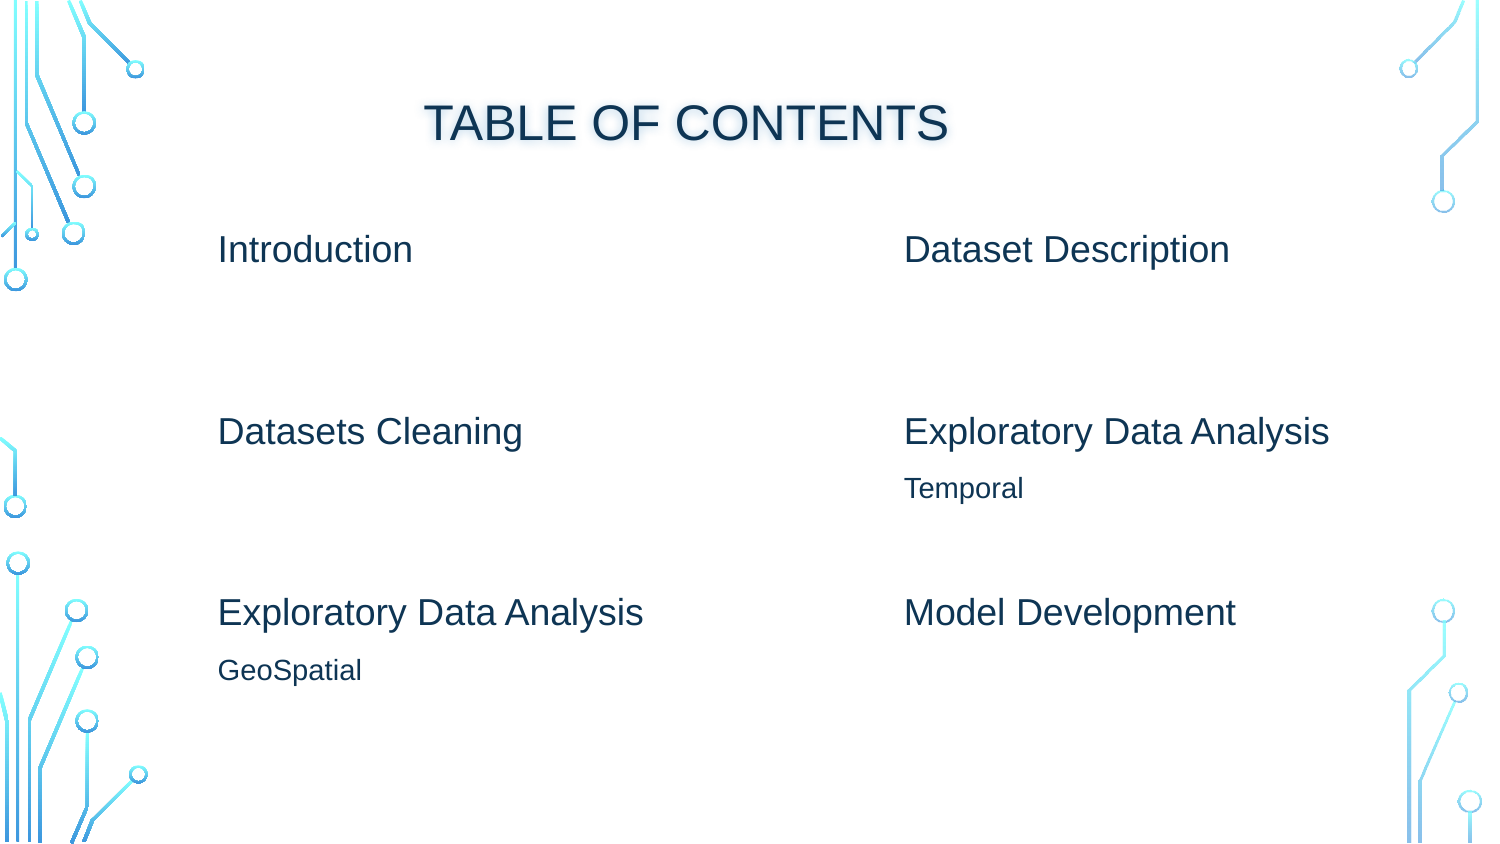

# TABLE OF CONTENTS
Introduction
Dataset Description
01
02
Datasets Cleaning
Exploratory Data Analysis
03
04
Temporal
Exploratory Data Analysis
Model Development
05
06
GeoSpatial